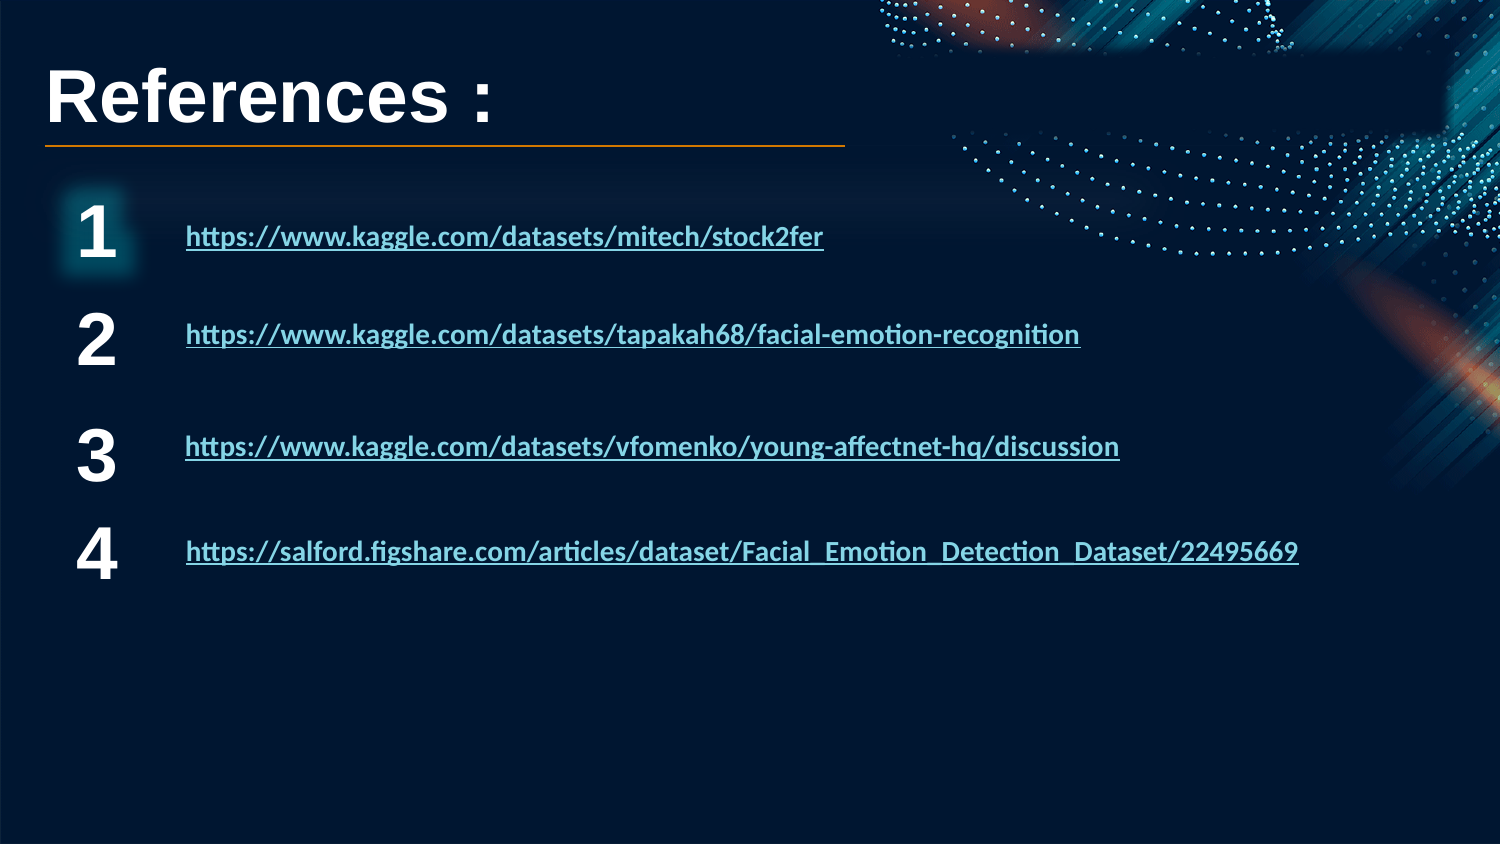

References :
1
https://www.kaggle.com/datasets/mitech/stock2fer
2
https://www.kaggle.com/datasets/tapakah68/facial-emotion-recognition

3
https://www.kaggle.com/datasets/vfomenko/young-affectnet-hq/discussion
4
https://salford.figshare.com/articles/dataset/Facial_Emotion_Detection_Dataset/22495669